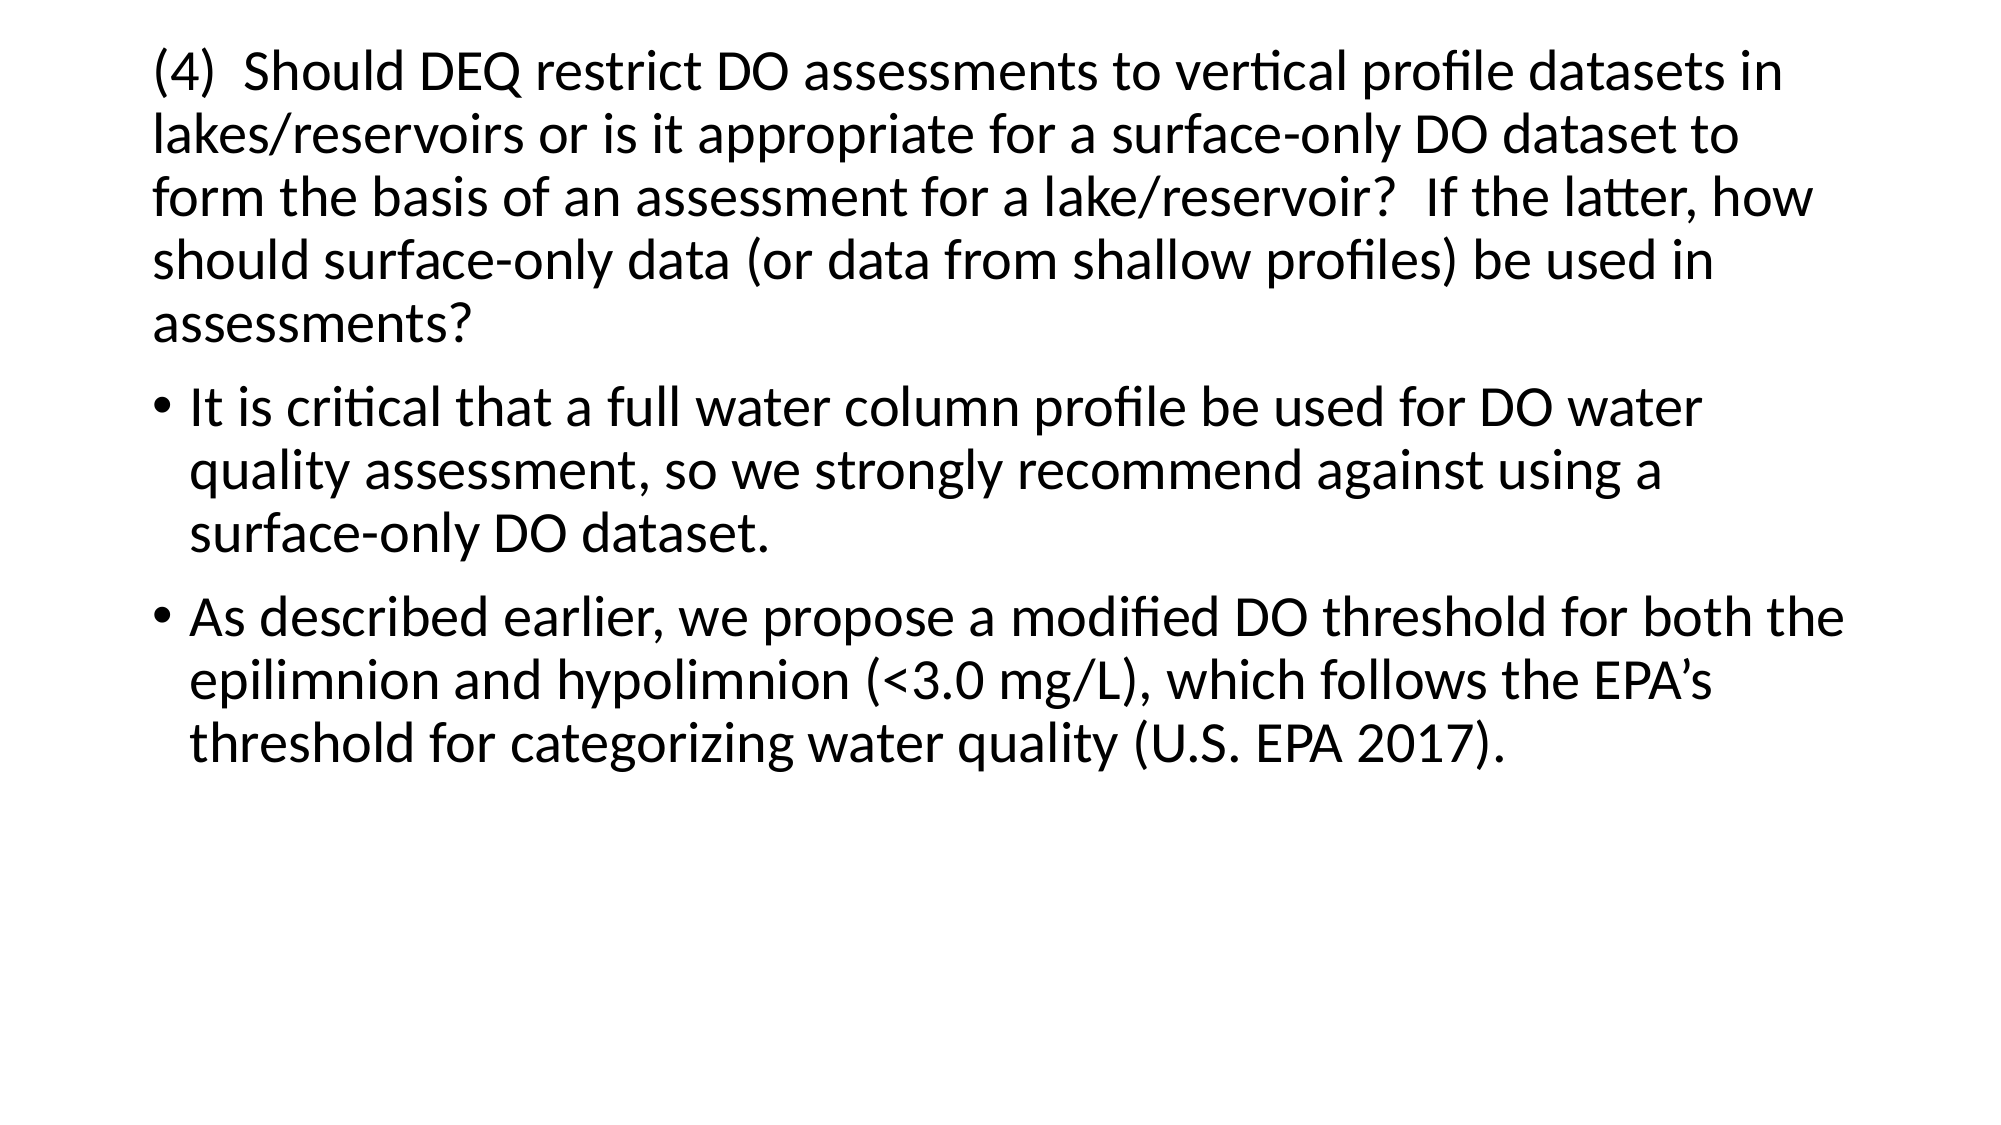

# (4)  Should DEQ restrict DO assessments to vertical profile datasets in lakes/reservoirs or is it appropriate for a surface-only DO dataset to form the basis of an assessment for a lake/reservoir?  If the latter, how should surface-only data (or data from shallow profiles) be used in assessments?
It is critical that a full water column profile be used for DO water quality assessment, so we strongly recommend against using a surface-only DO dataset.
As described earlier, we propose a modified DO threshold for both the epilimnion and hypolimnion (<3.0 mg/L), which follows the EPA’s threshold for categorizing water quality (U.S. EPA 2017).